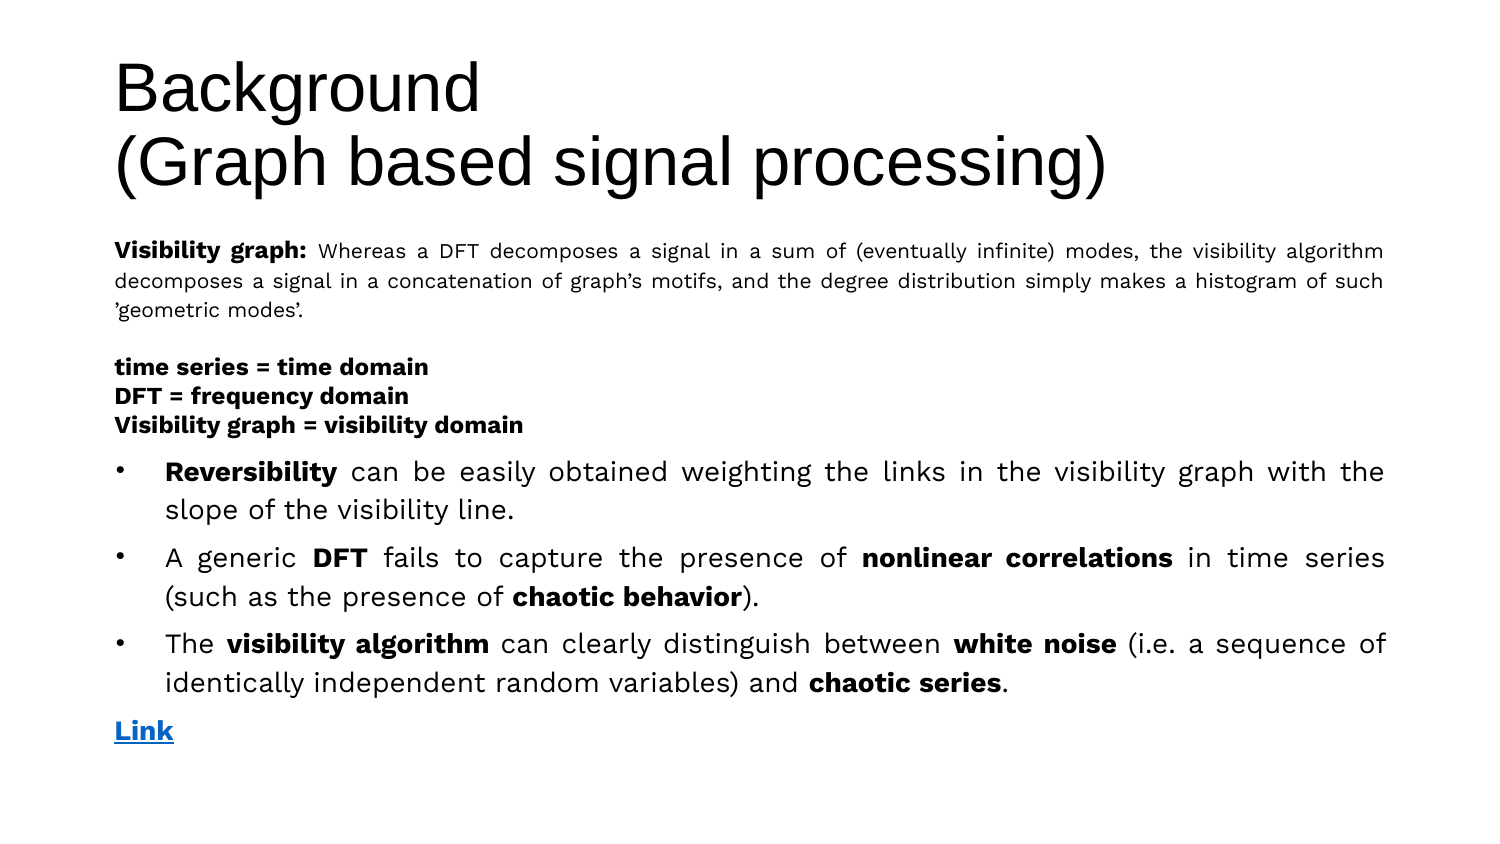

# Background (Graph based signal processing)
Visibility graph: Whereas a DFT decomposes a signal in a sum of (eventually infinite) modes, the visibility algorithm decomposes a signal in a concatenation of graph’s motifs, and the degree distribution simply makes a histogram of such ’geometric modes’.

time series = time domain
DFT = frequency domain
Visibility graph = visibility domain
Reversibility can be easily obtained weighting the links in the visibility graph with the slope of the visibility line.
A generic DFT fails to capture the presence of nonlinear correlations in time series (such as the presence of chaotic behavior).
The visibility algorithm can clearly distinguish between white noise (i.e. a sequence of identically independent random variables) and chaotic series.
Link